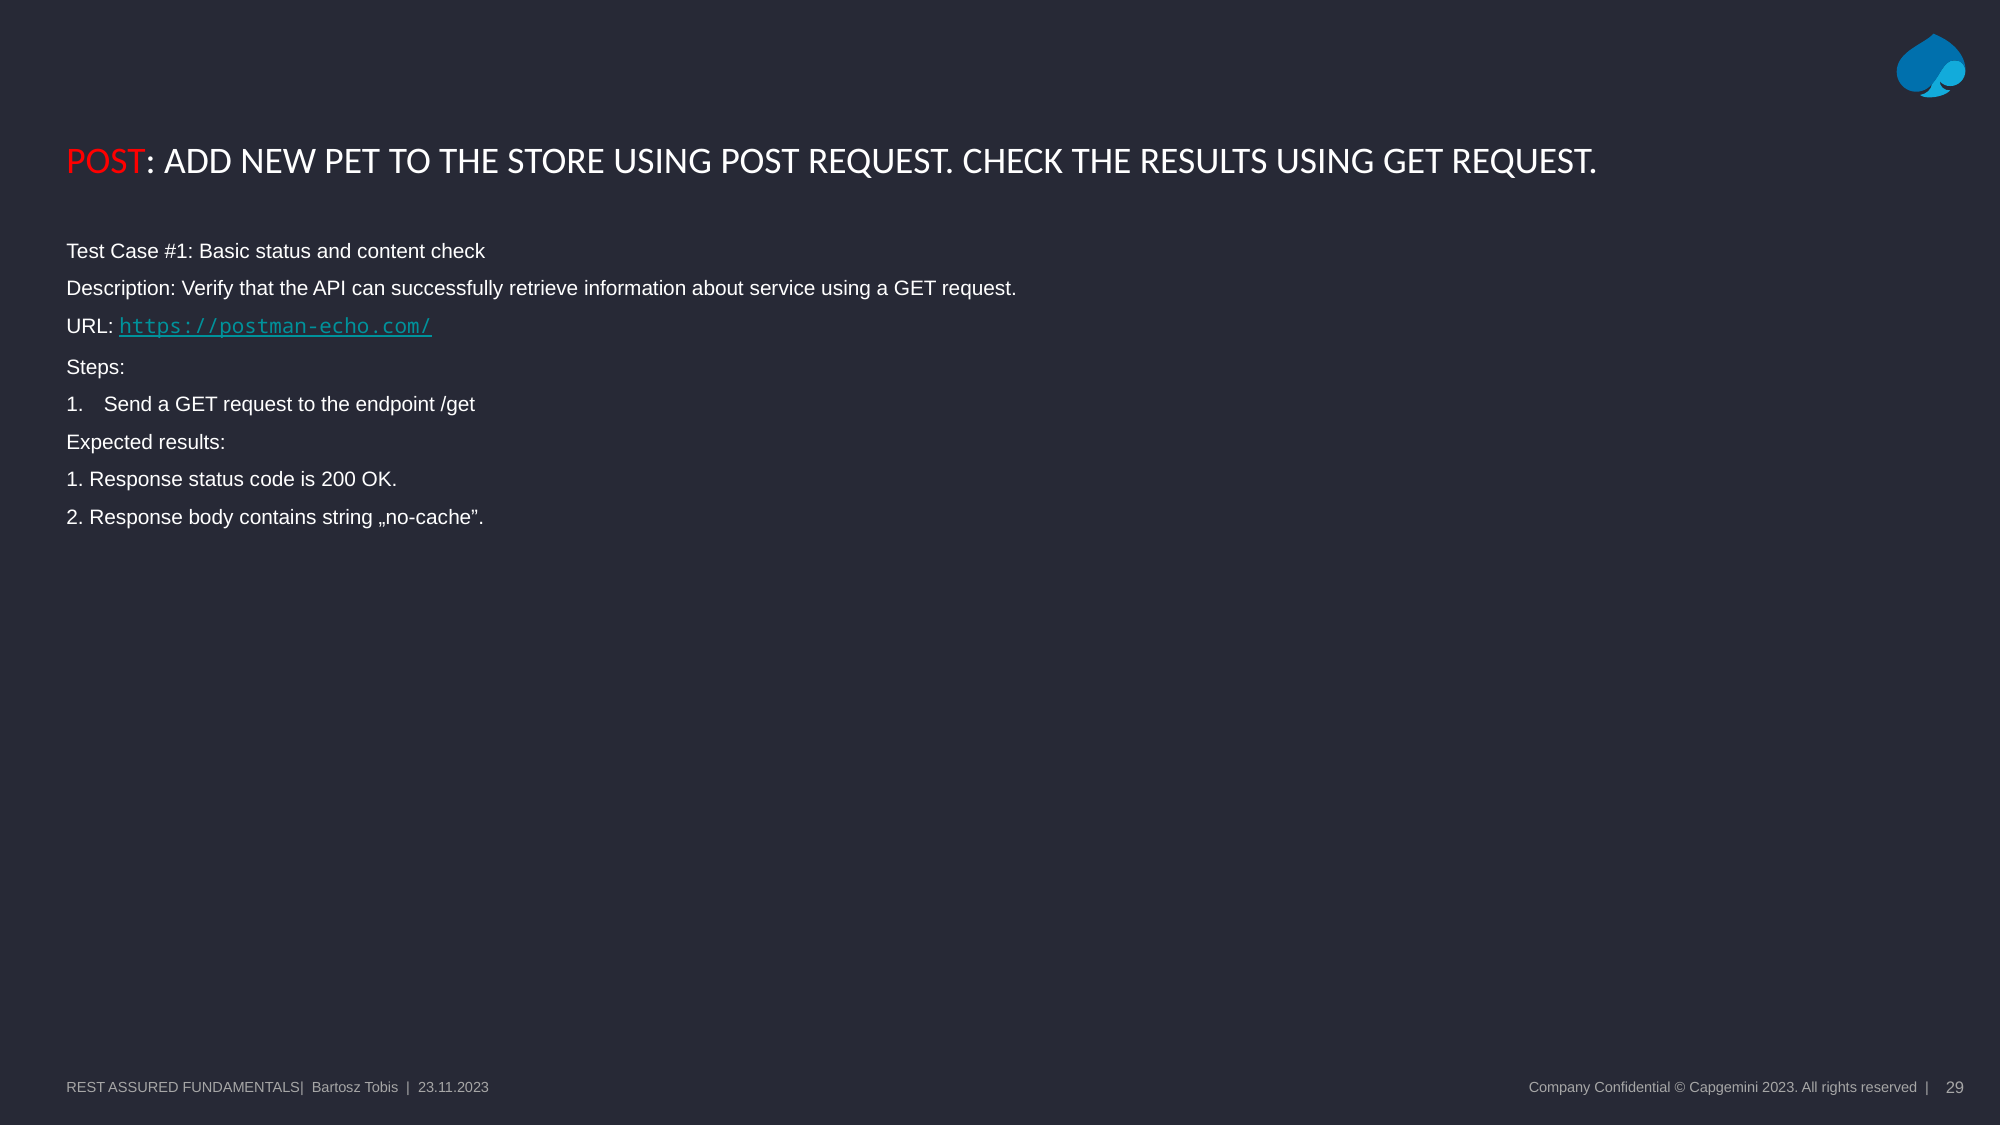

# POST: Add new pet to the store using POST request. Check the results using GET request.
Test Case #1: Basic status and content check
Description: Verify that the API can successfully retrieve information about service using a GET request.
URL: https://postman-echo.com/
Steps:
Send a GET request to the endpoint /get
Expected results:
1. Response status code is 200 OK.
2. Response body contains string „no-cache”.